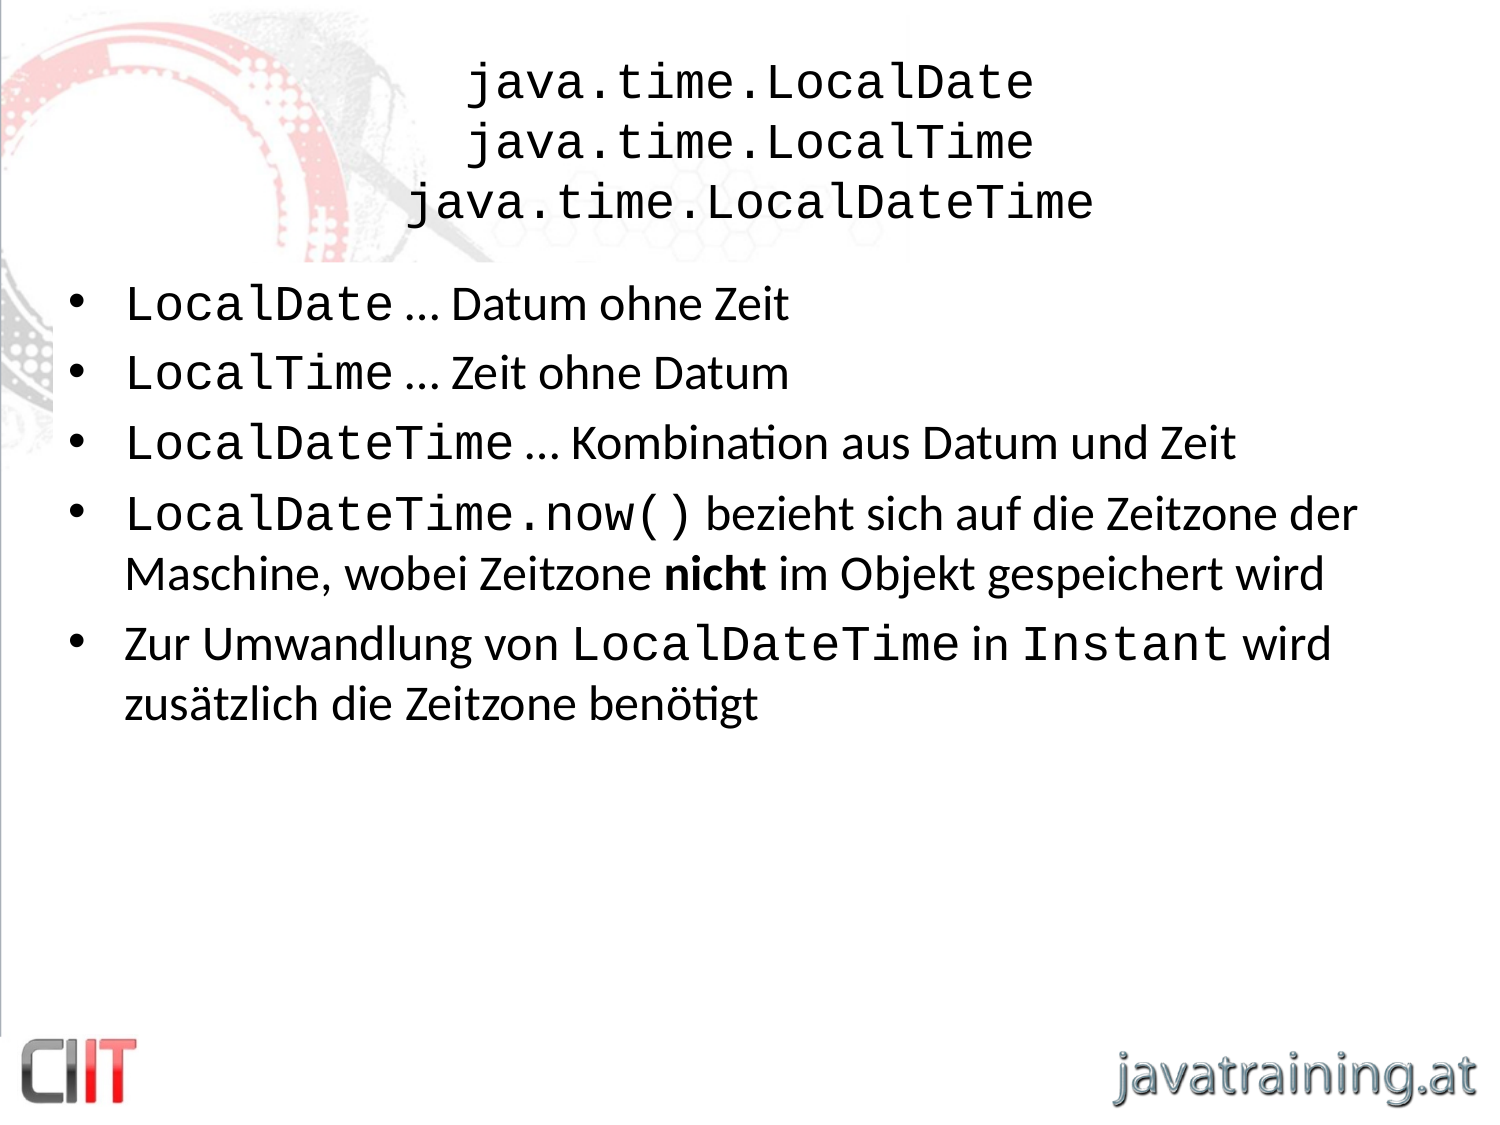

# java.time.LocalDate java.time.LocalTime java.time.LocalDateTime
LocalDate … Datum ohne Zeit
LocalTime … Zeit ohne Datum
LocalDateTime … Kombination aus Datum und Zeit
LocalDateTime.now() bezieht sich auf die Zeitzone der Maschine, wobei Zeitzone nicht im Objekt gespeichert wird
Zur Umwandlung von LocalDateTime in Instant wird zusätzlich die Zeitzone benötigt